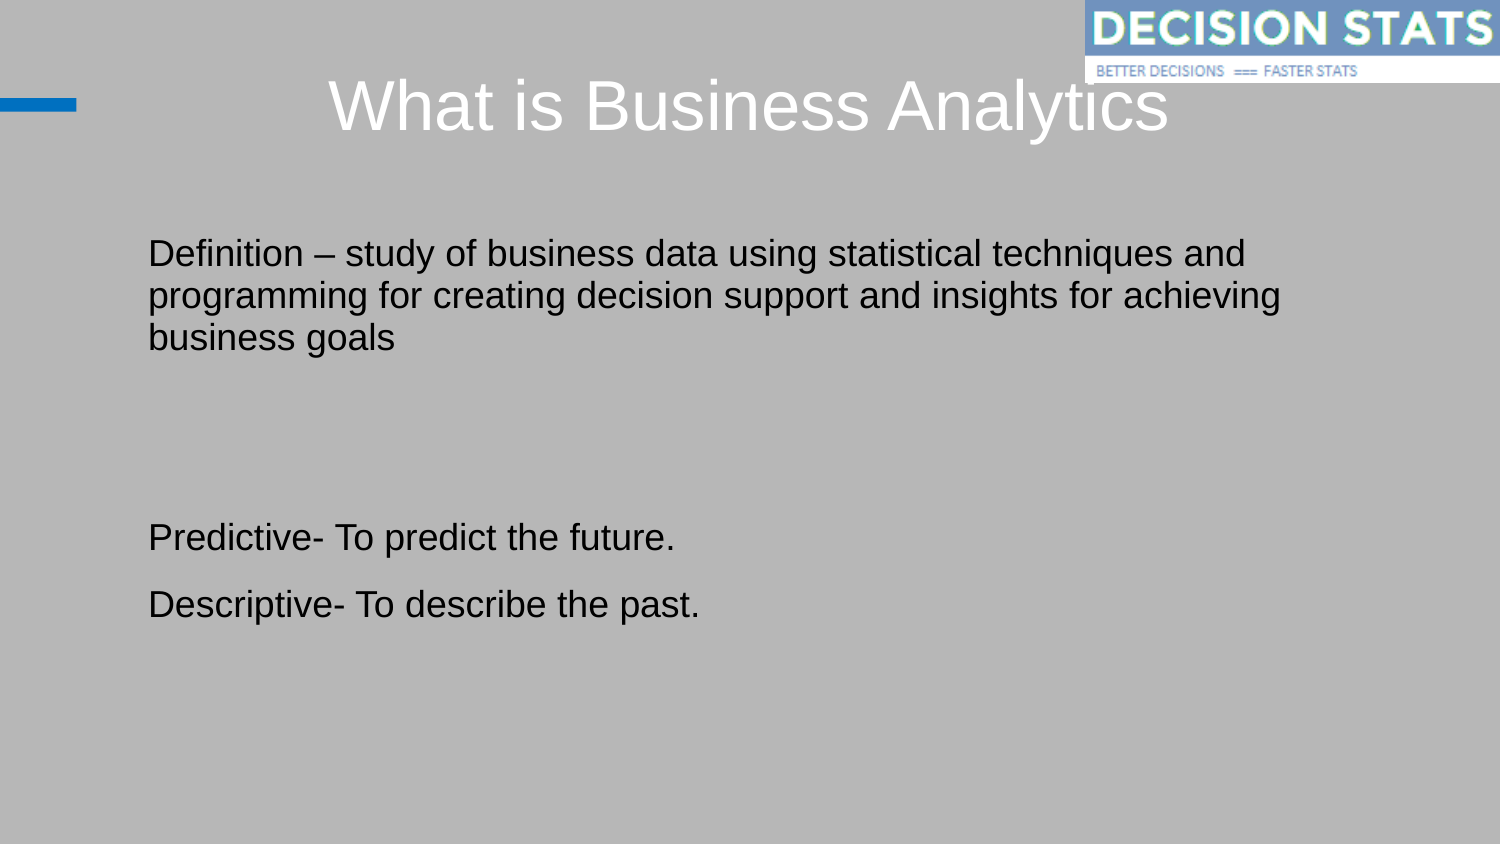

# What is Business Analytics
Definition – study of business data using statistical techniques and programming for creating decision support and insights for achieving business goals

Predictive- To predict the future.
Descriptive- To describe the past.